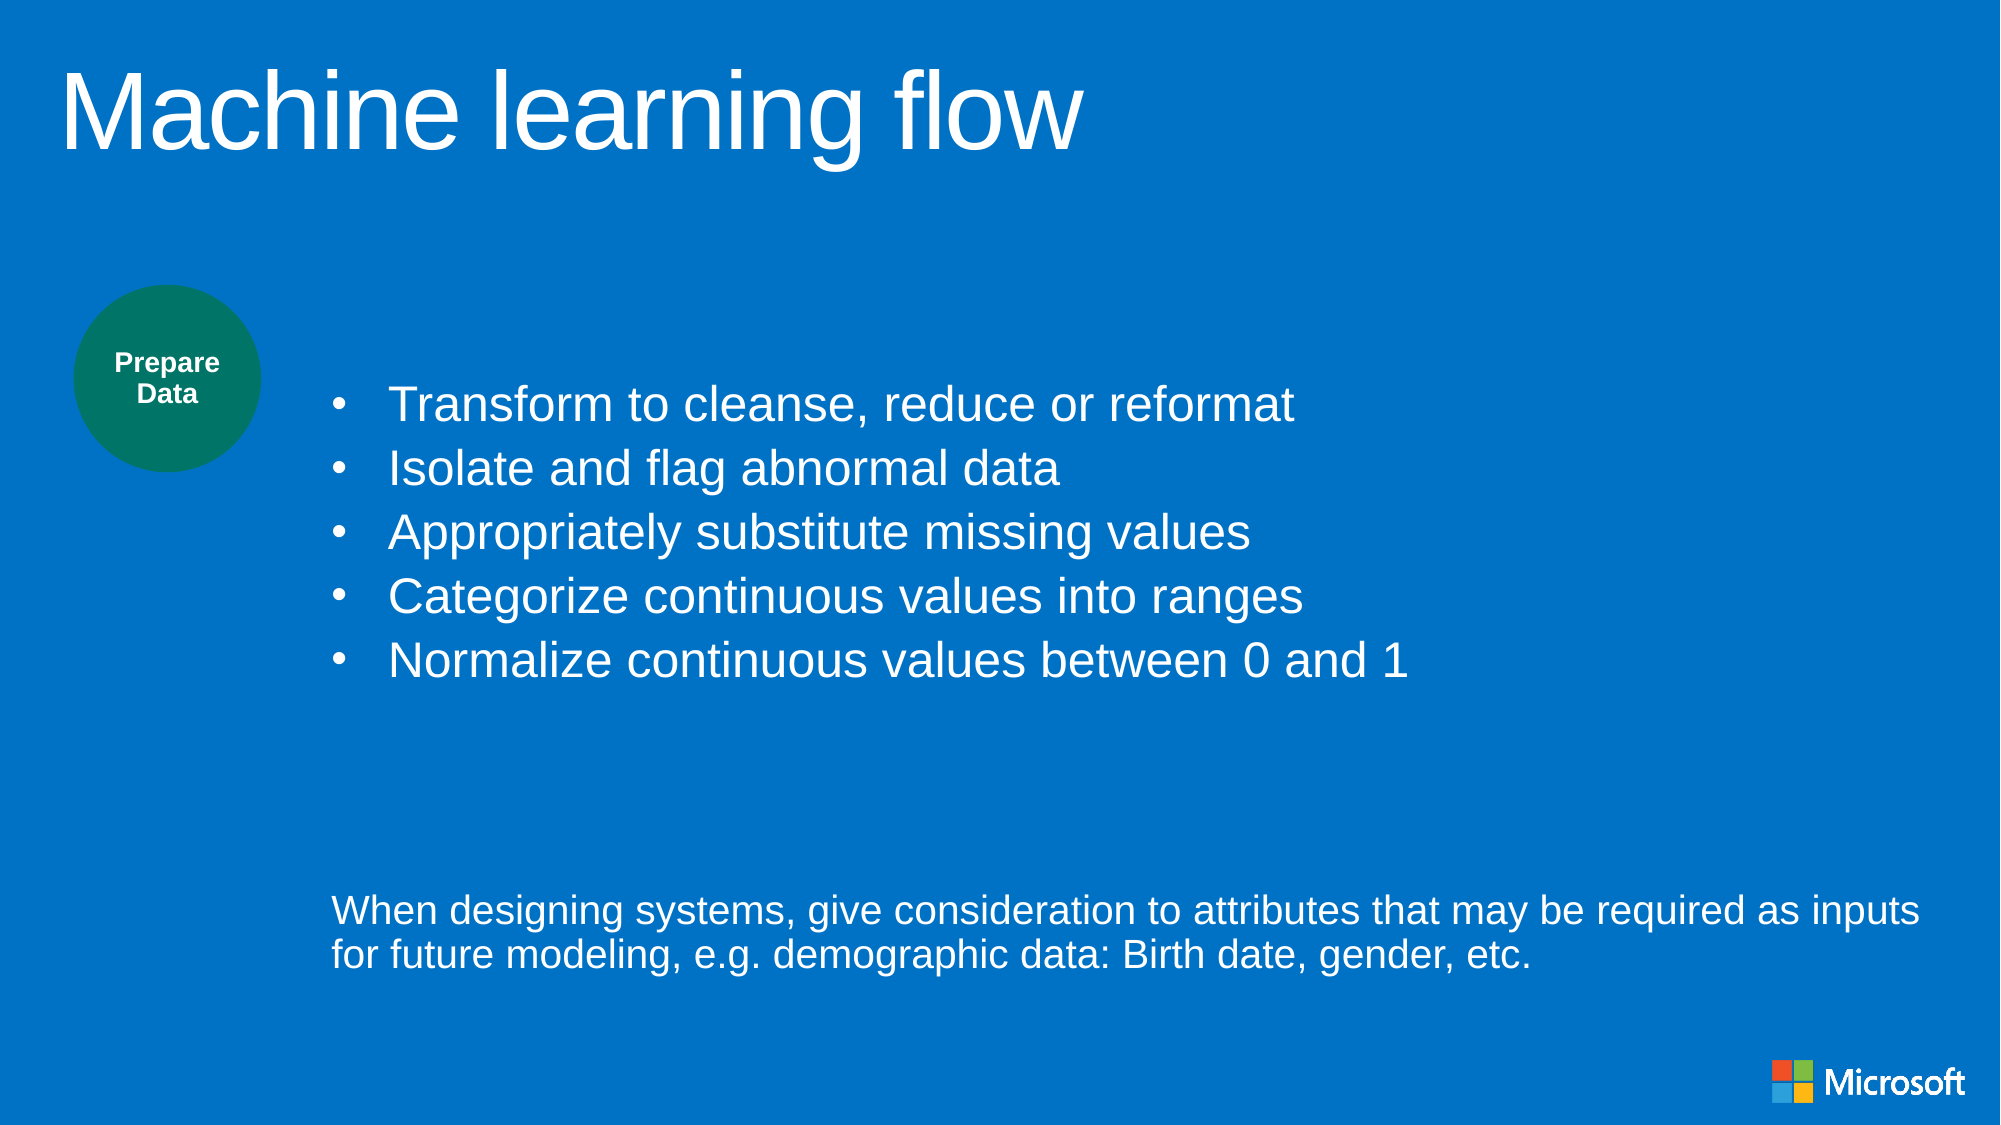

#
Machine learning flow
repare data for machine learning
Transform to cleanse, reduce or reformat
Isolate and flag abnormal data
Appropriately substitute missing values
Categorize continuous values into ranges
Normalize continuous values between 0 and 1
Of course, having the required data to begin with is important
When designing systems, give consideration to attributes that may be required as inputs for future modeling, e.g. demographic data: Birth date, gender, etc.

Prepare Data